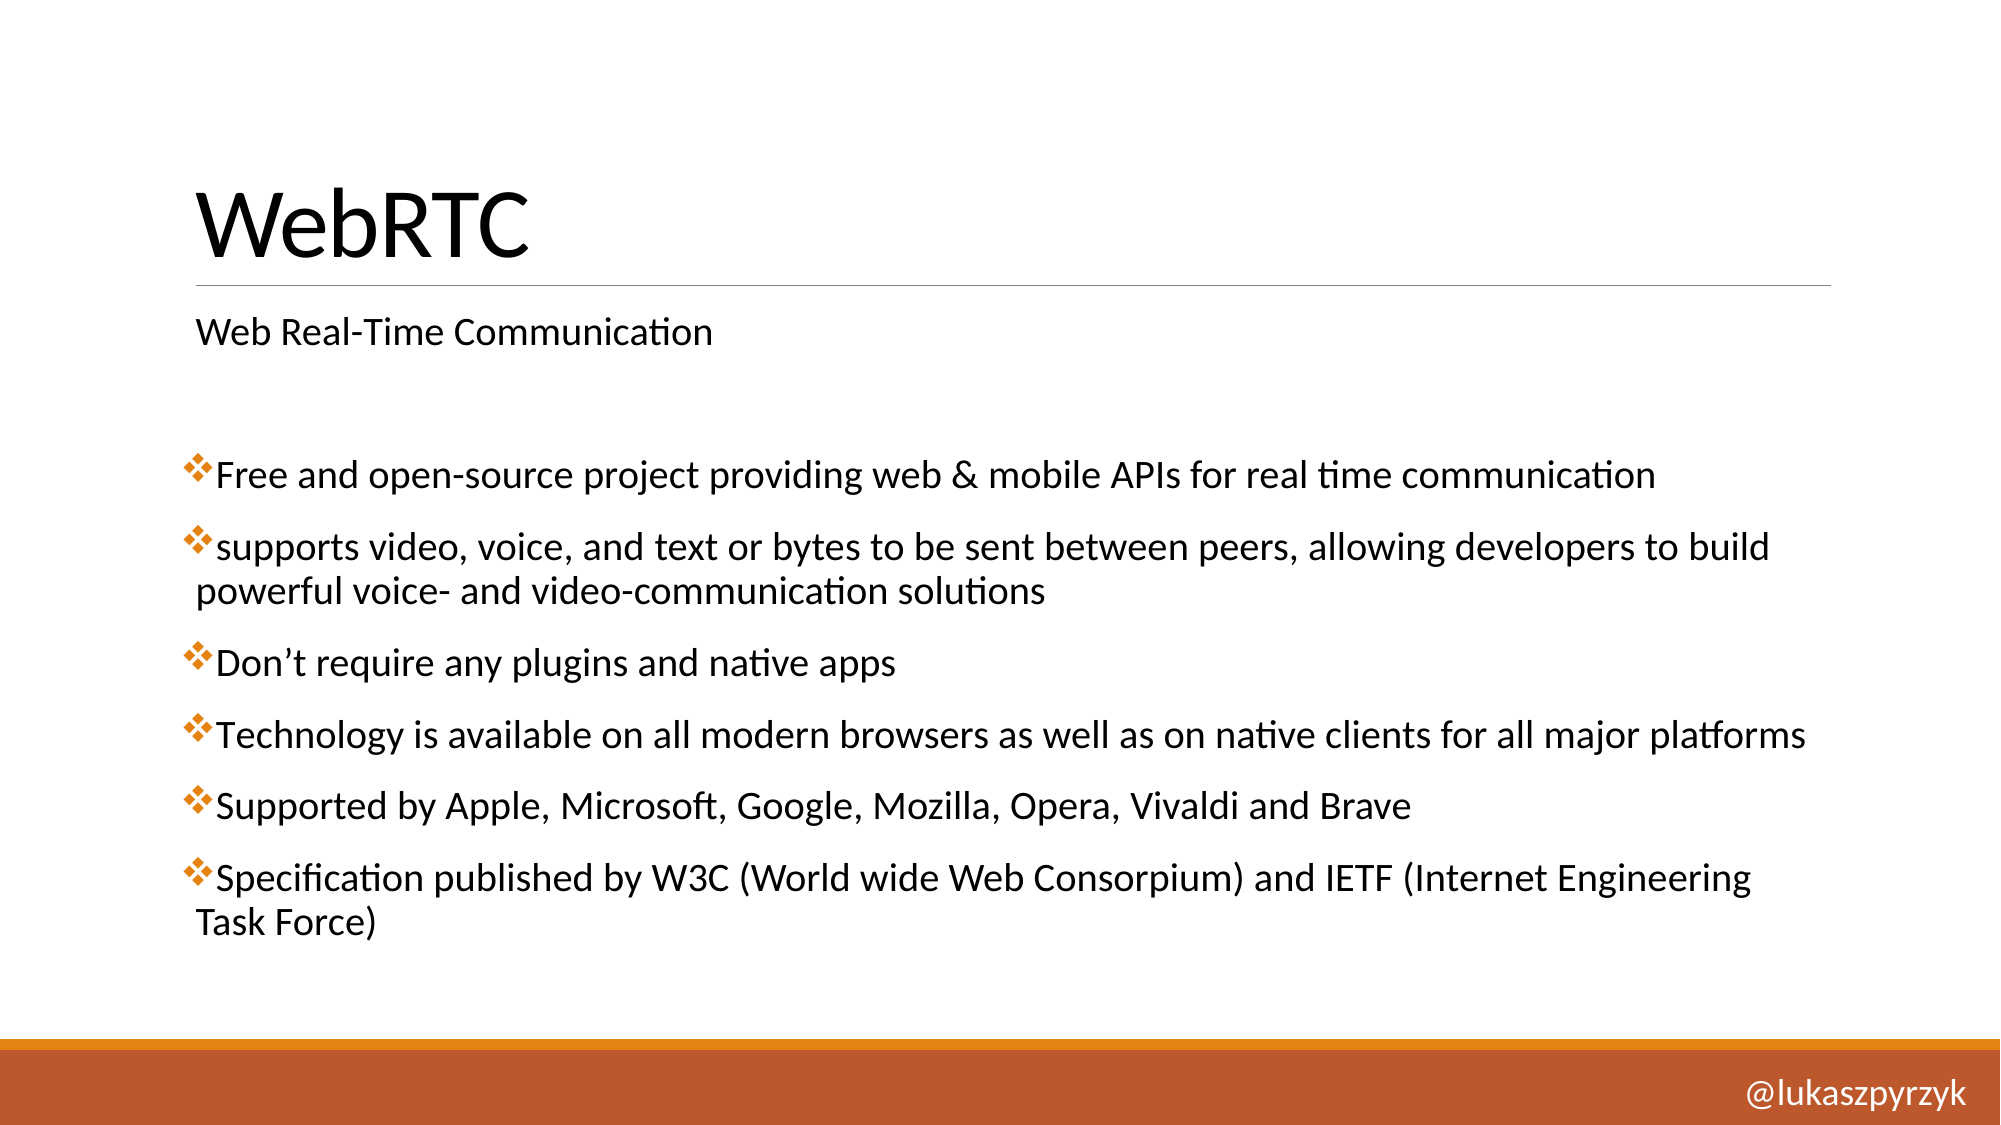

# WebRTC
Web Real-Time Communication

Free and open-source project providing web & mobile APIs for real time communication
supports video, voice, and text or bytes to be sent between peers, allowing developers to build powerful voice- and video-communication solutions
Don’t require any plugins and native apps
Technology is available on all modern browsers as well as on native clients for all major platforms
Supported by Apple, Microsoft, Google, Mozilla, Opera, Vivaldi and Brave
Specification published by W3C (World wide Web Consorpium) and IETF (Internet Engineering Task Force)
@lukaszpyrzyk